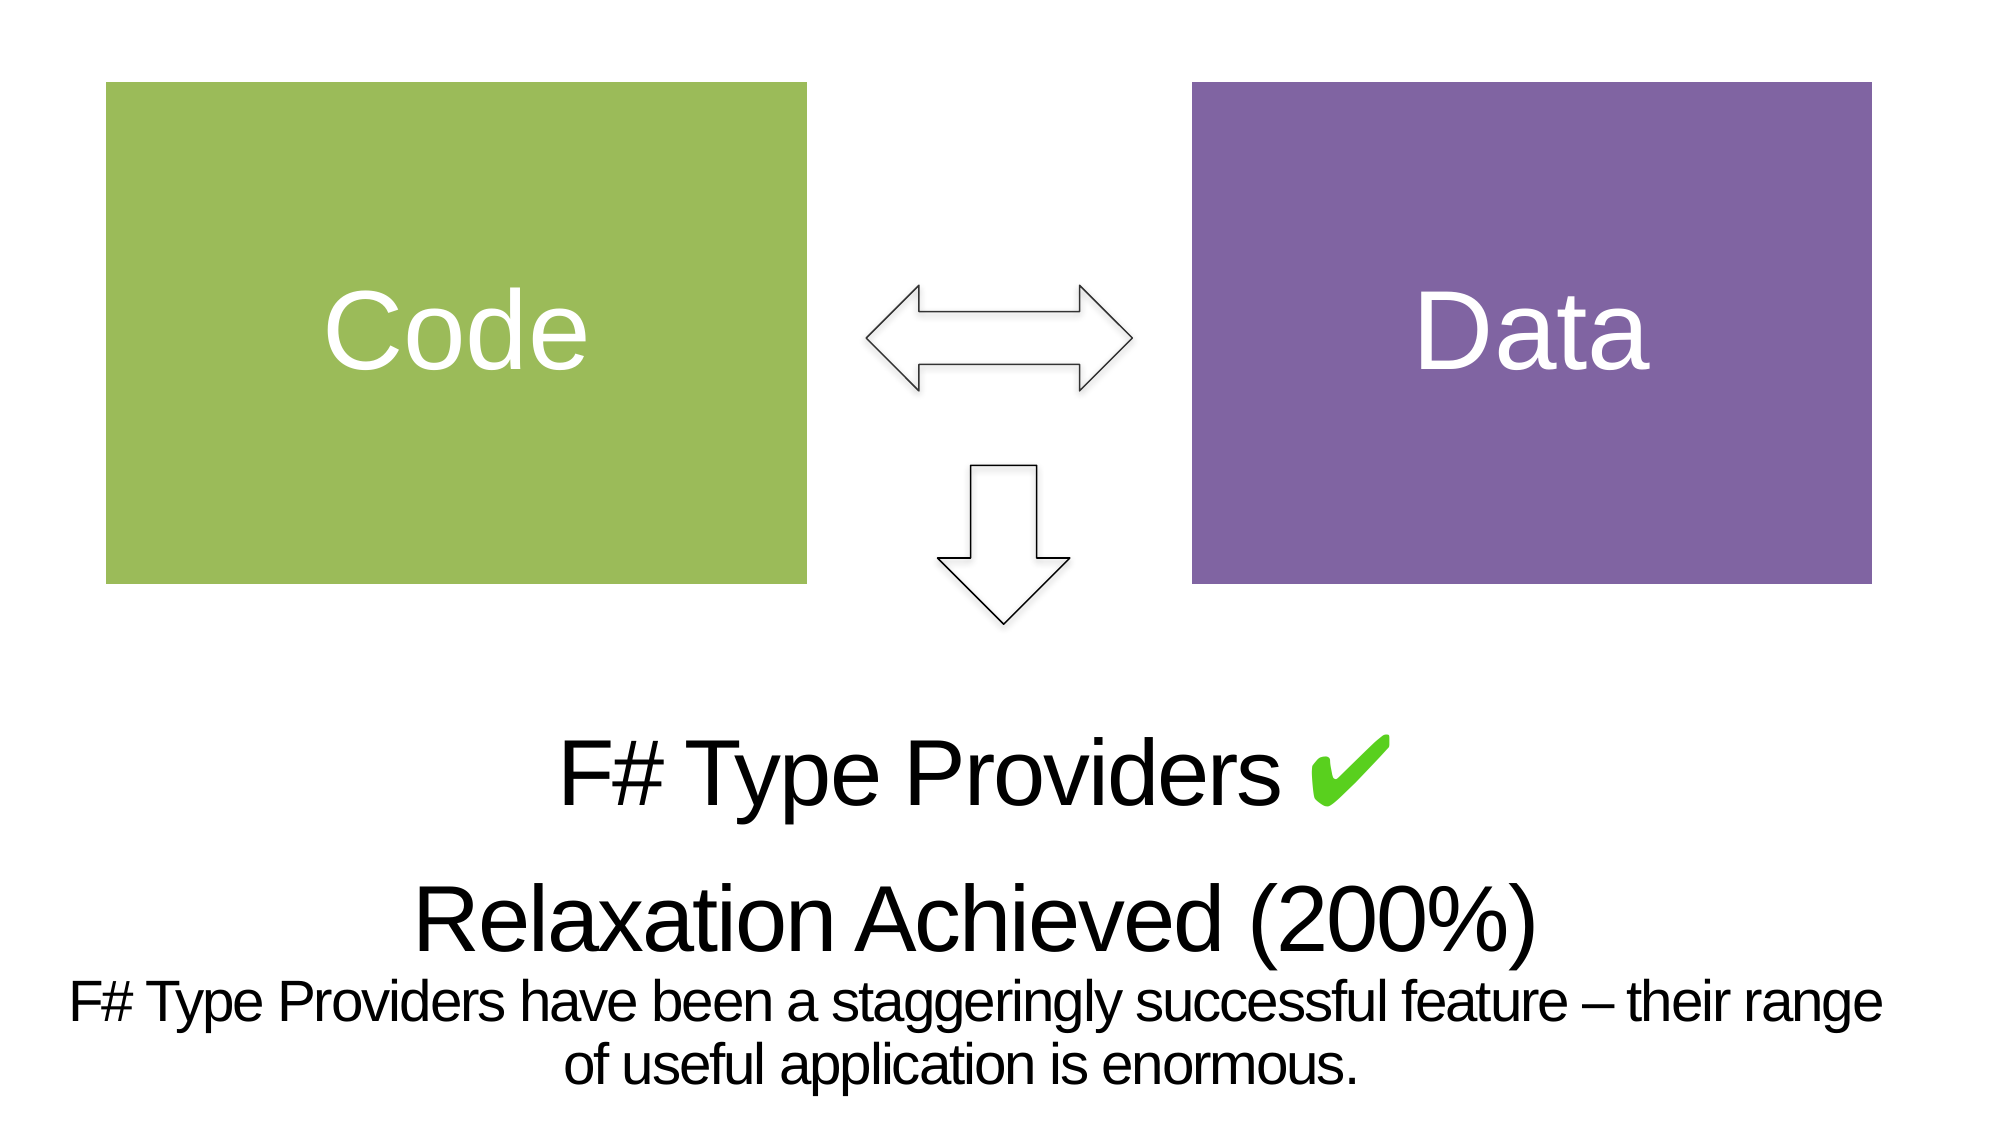

Code
Data

# F# Type Providers ✔
Relaxation Achieved (200%)
F# Type Providers have been a staggeringly successful feature – their range of useful application is enormous.